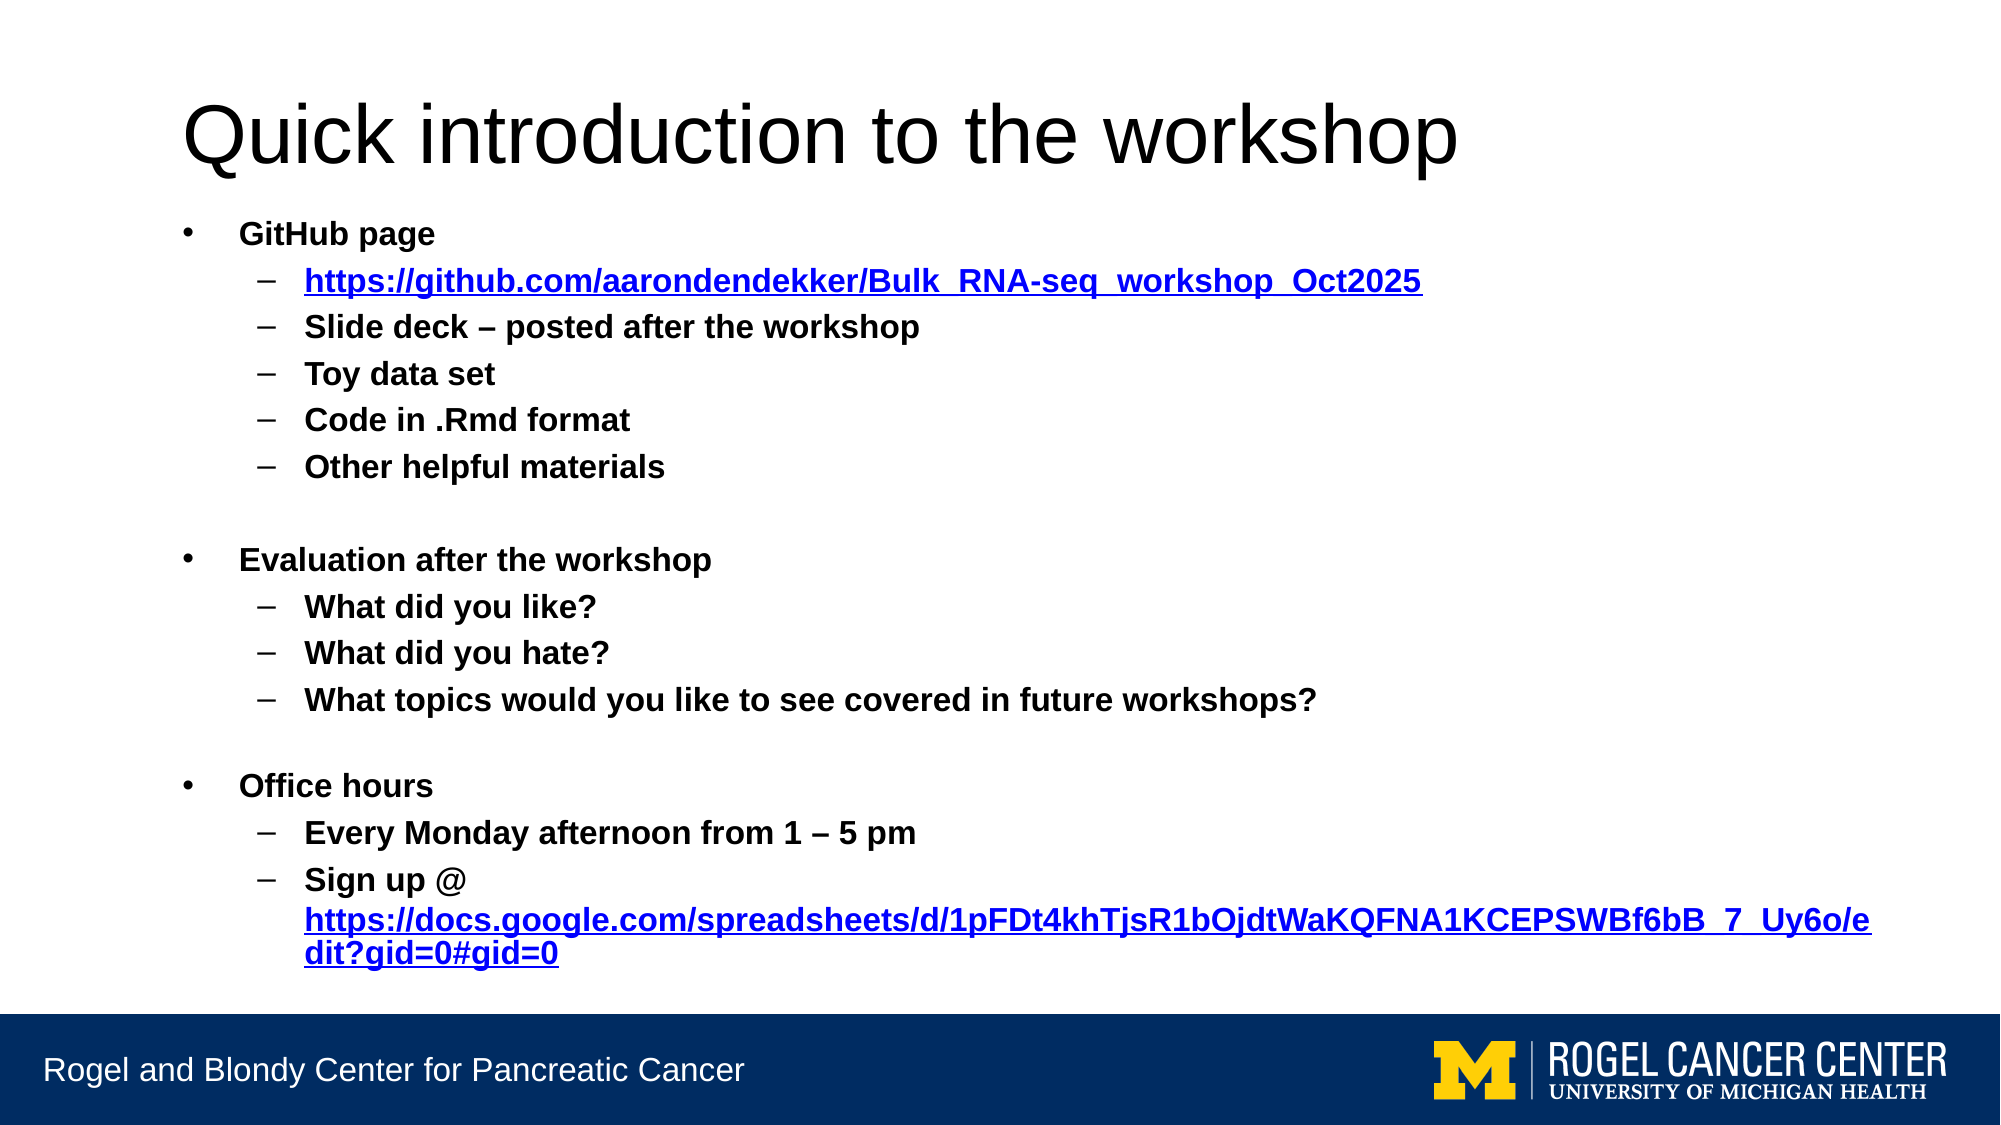

Quick introduction to the workshop
GitHub page
https://github.com/aarondendekker/Bulk_RNA-seq_workshop_Oct2025
Slide deck – posted after the workshop
Toy data set
Code in .Rmd format
Other helpful materials

Evaluation after the workshop
What did you like?
What did you hate?
What topics would you like to see covered in future workshops?
Office hours
Every Monday afternoon from 1 – 5 pm
Sign up @ https://docs.google.com/spreadsheets/d/1pFDt4khTjsR1bOjdtWaKQFNA1KCEPSWBf6bB_7_Uy6o/edit?gid=0#gid=0